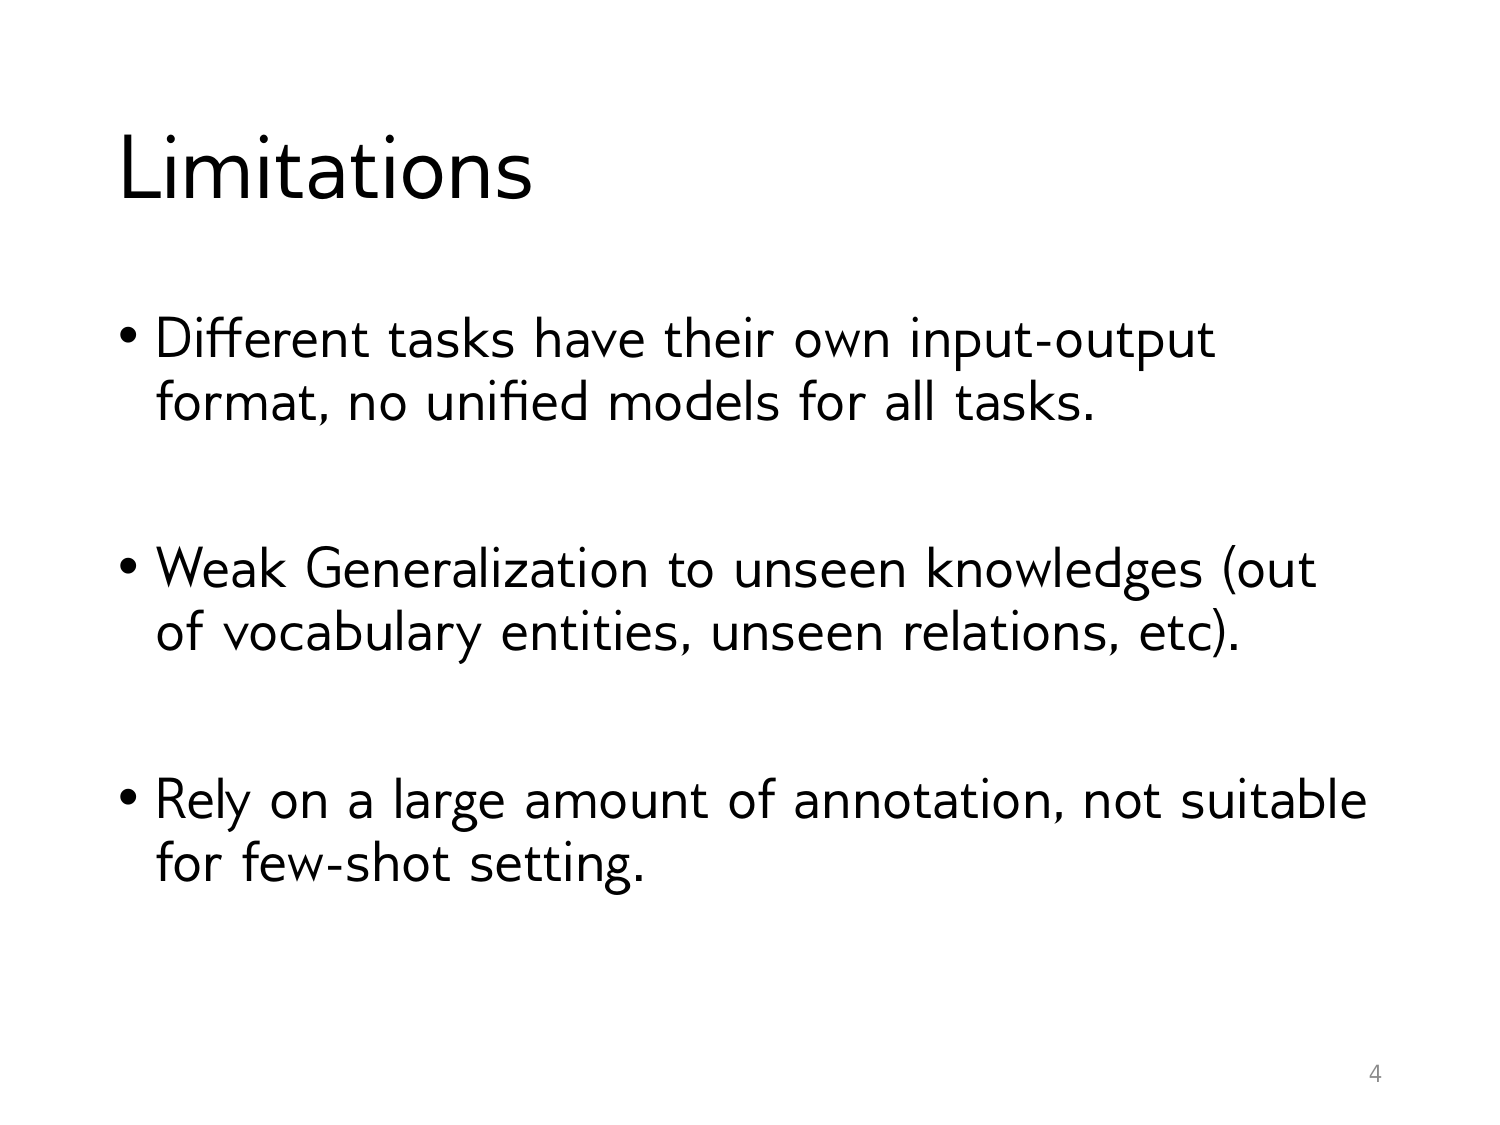

# Limitations
Different tasks have their own input-output format, no unified models for all tasks.

Weak Generalization to unseen knowledges (out of vocabulary entities, unseen relations, etc).

Rely on a large amount of annotation, not suitable for few-shot setting.
4